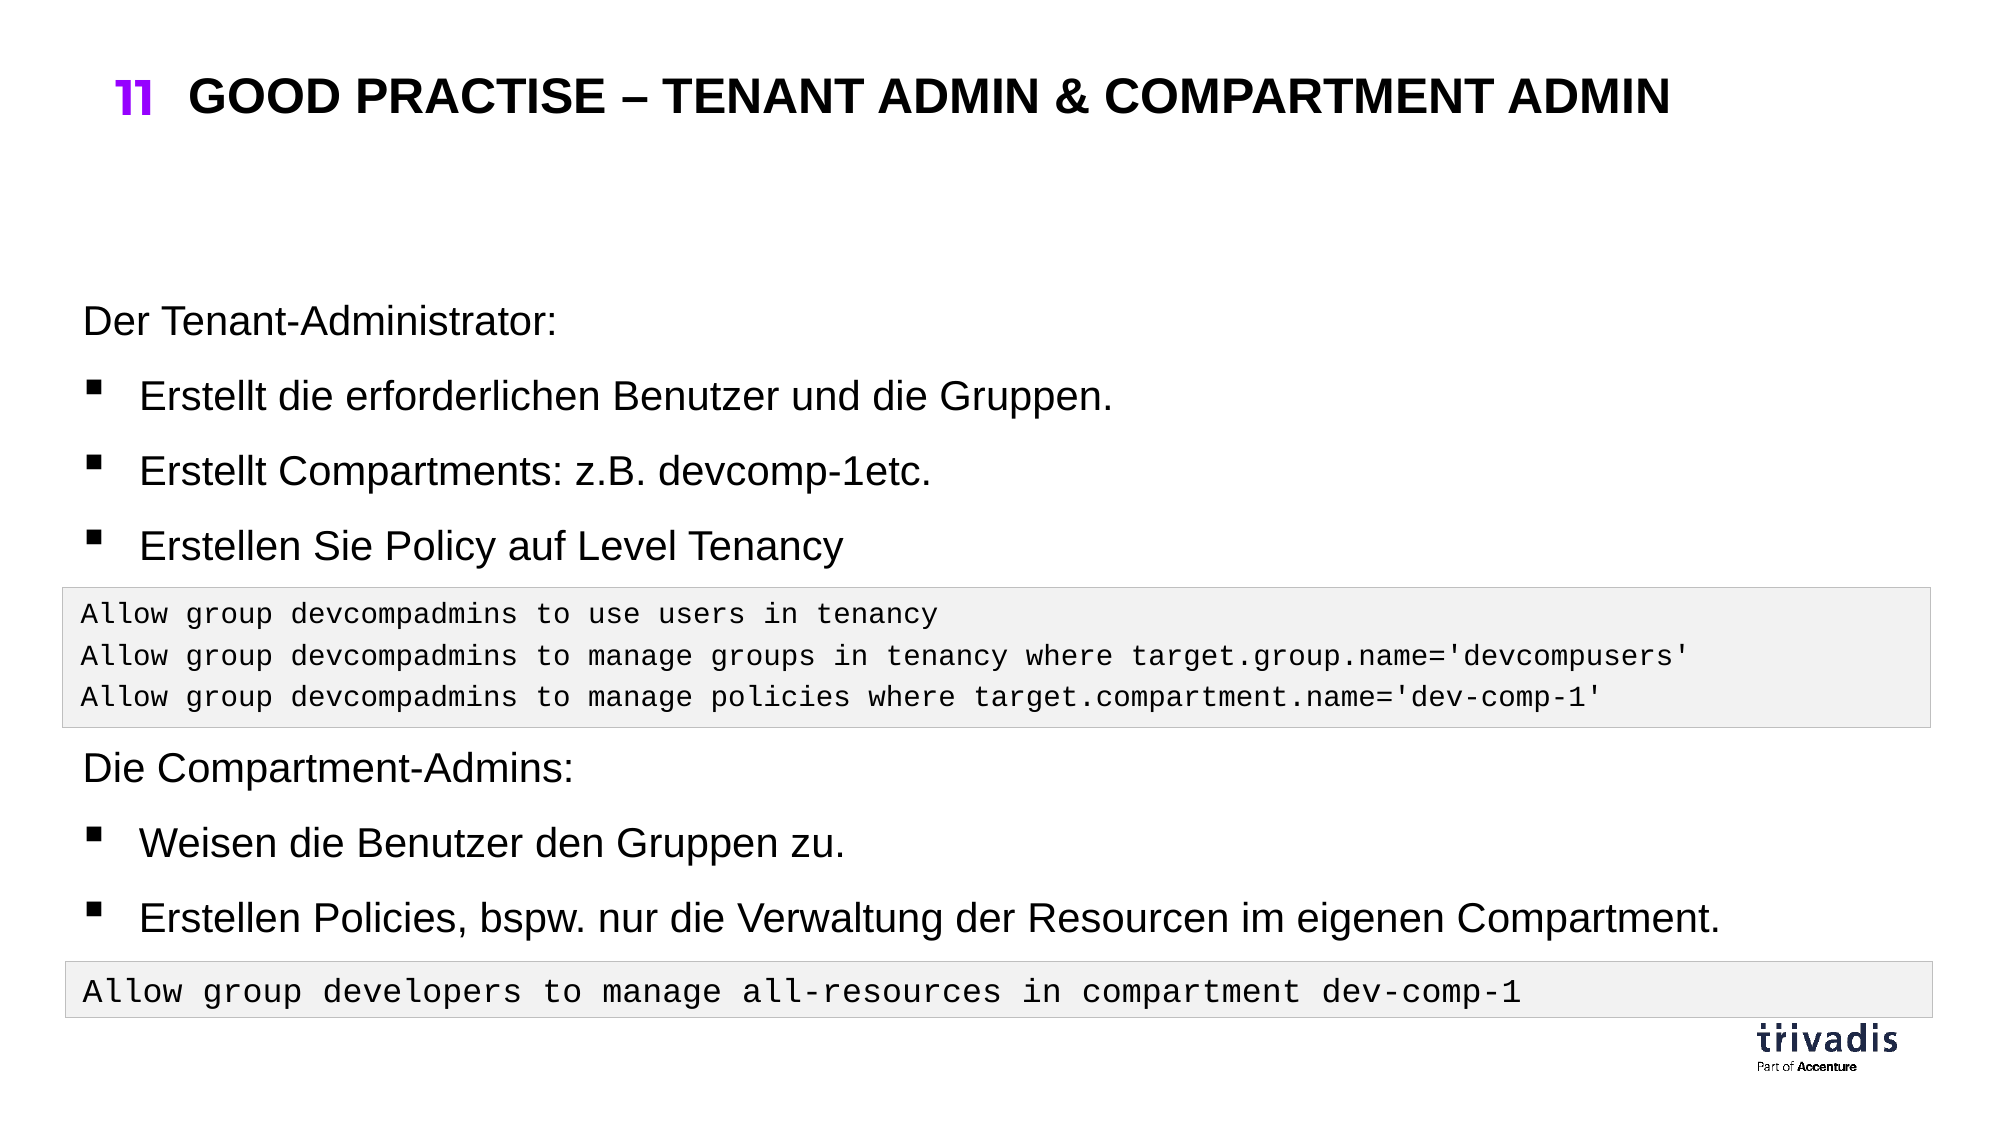

# Good practise – Tenant admin & Compartment admin
Der Tenant-Administrator:
Erstellt die erforderlichen Benutzer und die Gruppen.
Erstellt Compartments: z.B. devcomp-1etc.
Erstellen Sie Policy auf Level Tenancy
Allow group devcompadmins to use users in tenancy
Allow group devcompadmins to manage groups in tenancy where target.group.name='devcompusers'
Allow group devcompadmins to manage policies where target.compartment.name='dev-comp-1'
Die Compartment-Admins:
Weisen die Benutzer den Gruppen zu.
Erstellen Policies, bspw. nur die Verwaltung der Resourcen im eigenen Compartment.
Allow group developers to manage all-resources in compartment dev-comp-1